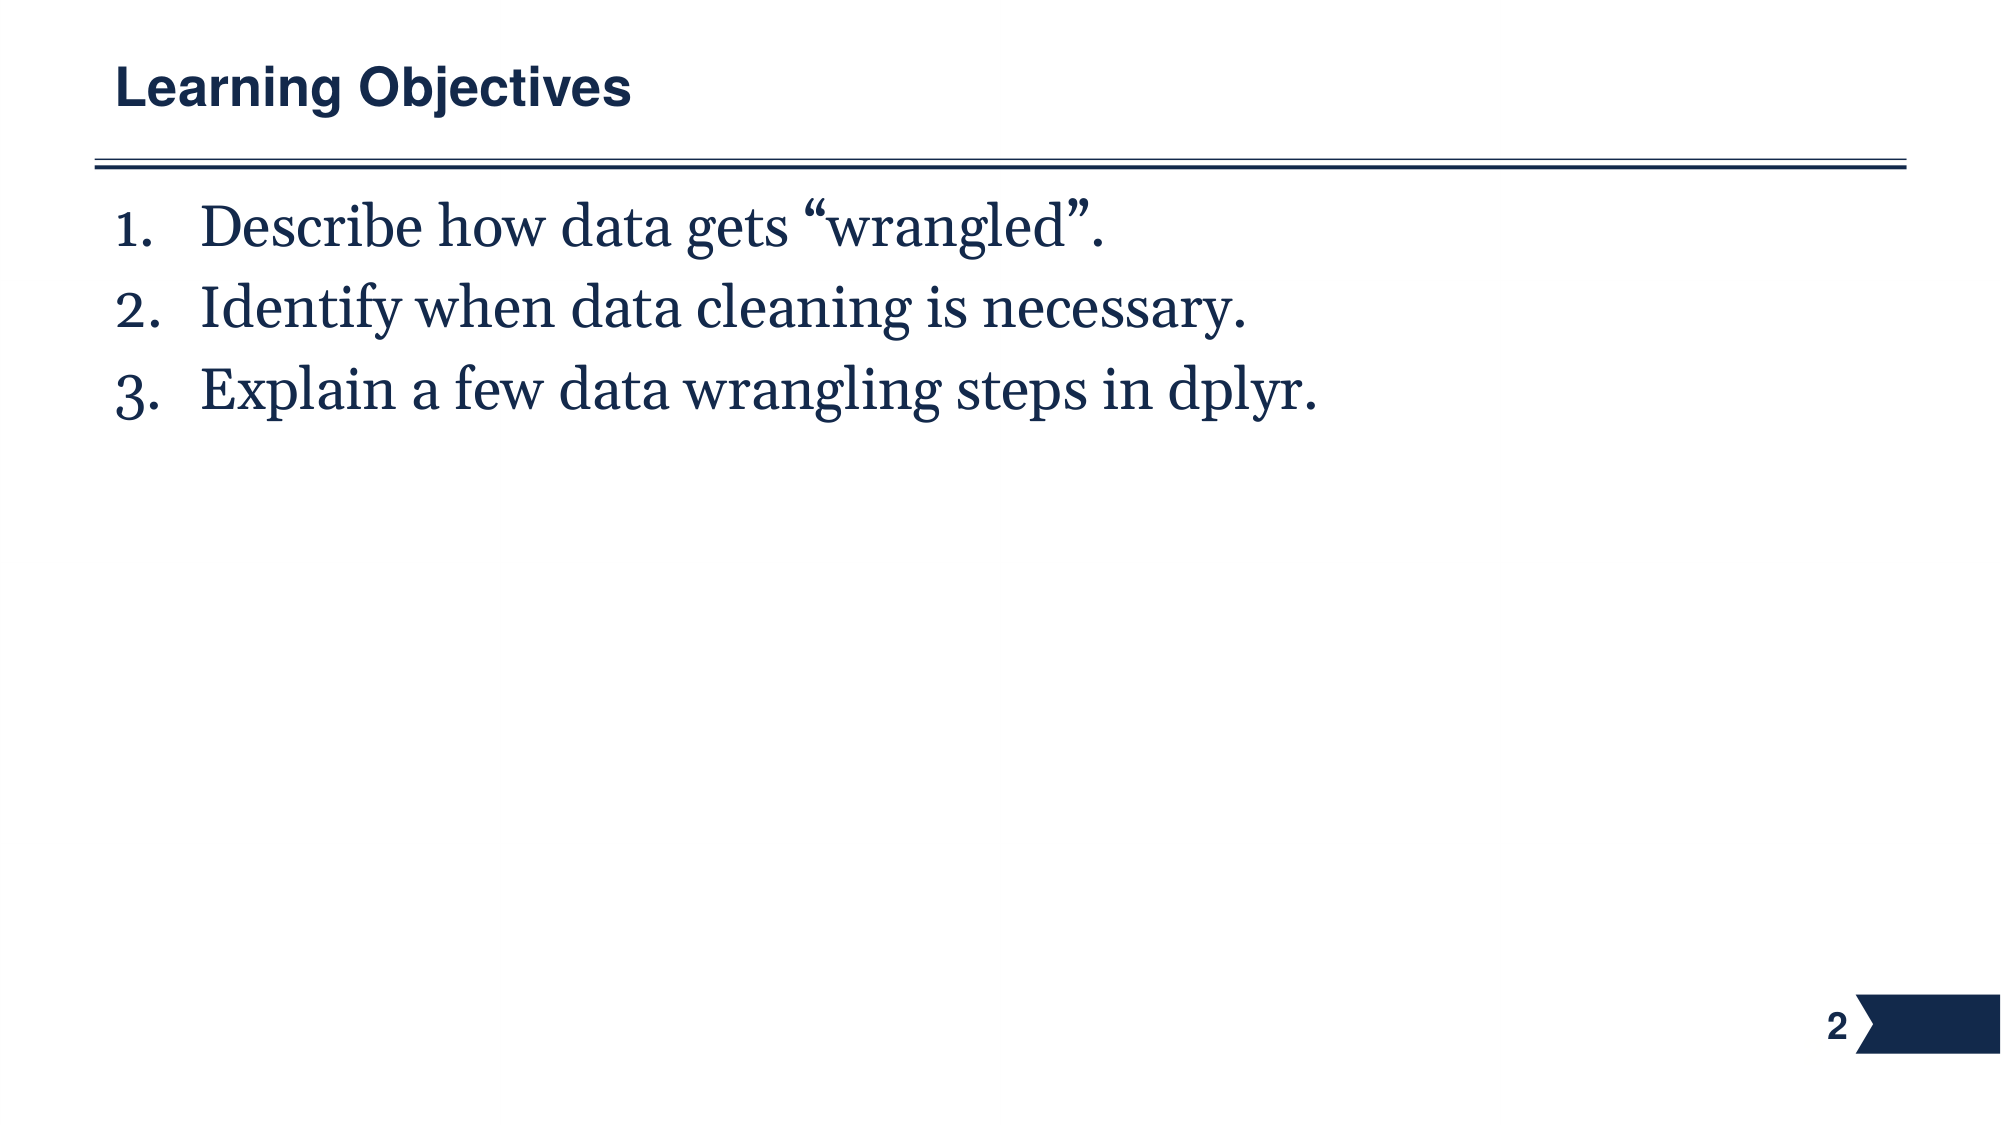

# Learning Objectives
Describe how data gets “wrangled”.
Identify when data cleaning is necessary.
Explain a few data wrangling steps in dplyr.
2
2